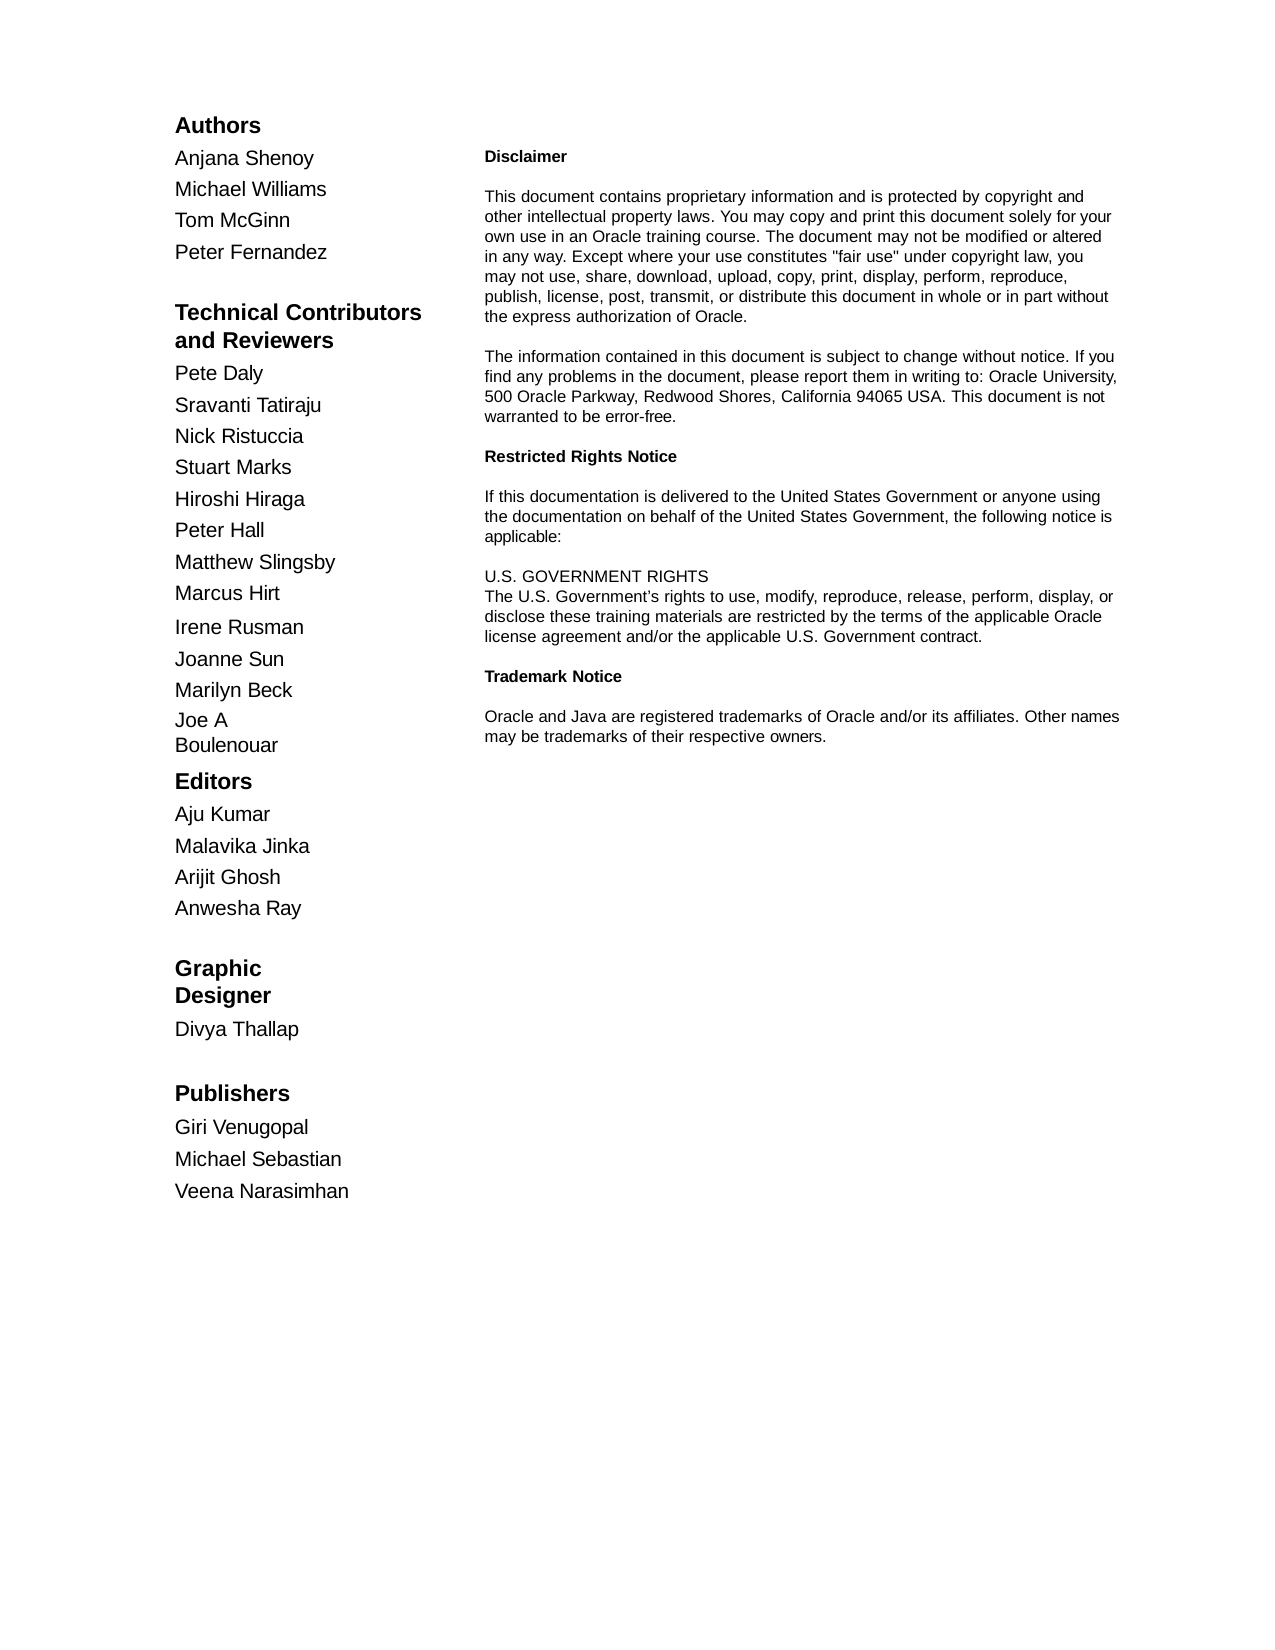

Authors Anjana Shenoy Michael Williams Tom McGinn Peter Fernandez

Disclaimer
This document contains proprietary information and is protected by copyright and other intellectual property laws. You may copy and print this document solely for your own use in an Oracle training course. The document may not be modified or altered in any way. Except where your use constitutes "fair use" under copyright law, you may not use, share, download, upload, copy, print, display, perform, reproduce, publish, license, post, transmit, or distribute this document in whole or in part without the express authorization of Oracle.
Technical Contributors and Reviewers
Pete Daly Sravanti Tatiraju Nick Ristuccia Stuart Marks Hiroshi Hiraga Peter Hall Matthew Slingsby Marcus Hirt
Irene Rusman Joanne Sun Marilyn Beck
Joe A Boulenouar
The information contained in this document is subject to change without notice. If you find any problems in the document, please report them in writing to: Oracle University, 500 Oracle Parkway, Redwood Shores, California 94065 USA. This document is not warranted to be error-free.
Restricted Rights Notice
If this documentation is delivered to the United States Government or anyone using the documentation on behalf of the United States Government, the following notice is applicable:
U.S. GOVERNMENT RIGHTS
The U.S. Government’s rights to use, modify, reproduce, release, perform, display, or disclose these training materials are restricted by the terms of the applicable Oracle license agreement and/or the applicable U.S. Government contract.
Trademark Notice
Oracle and Java are registered trademarks of Oracle and/or its affiliates. Other names may be trademarks of their respective owners.
Editors
Aju Kumar Malavika Jinka Arijit Ghosh Anwesha Ray

Graphic Designer
Divya Thallap

Publishers
Giri Venugopal Michael Sebastian Veena Narasimhan